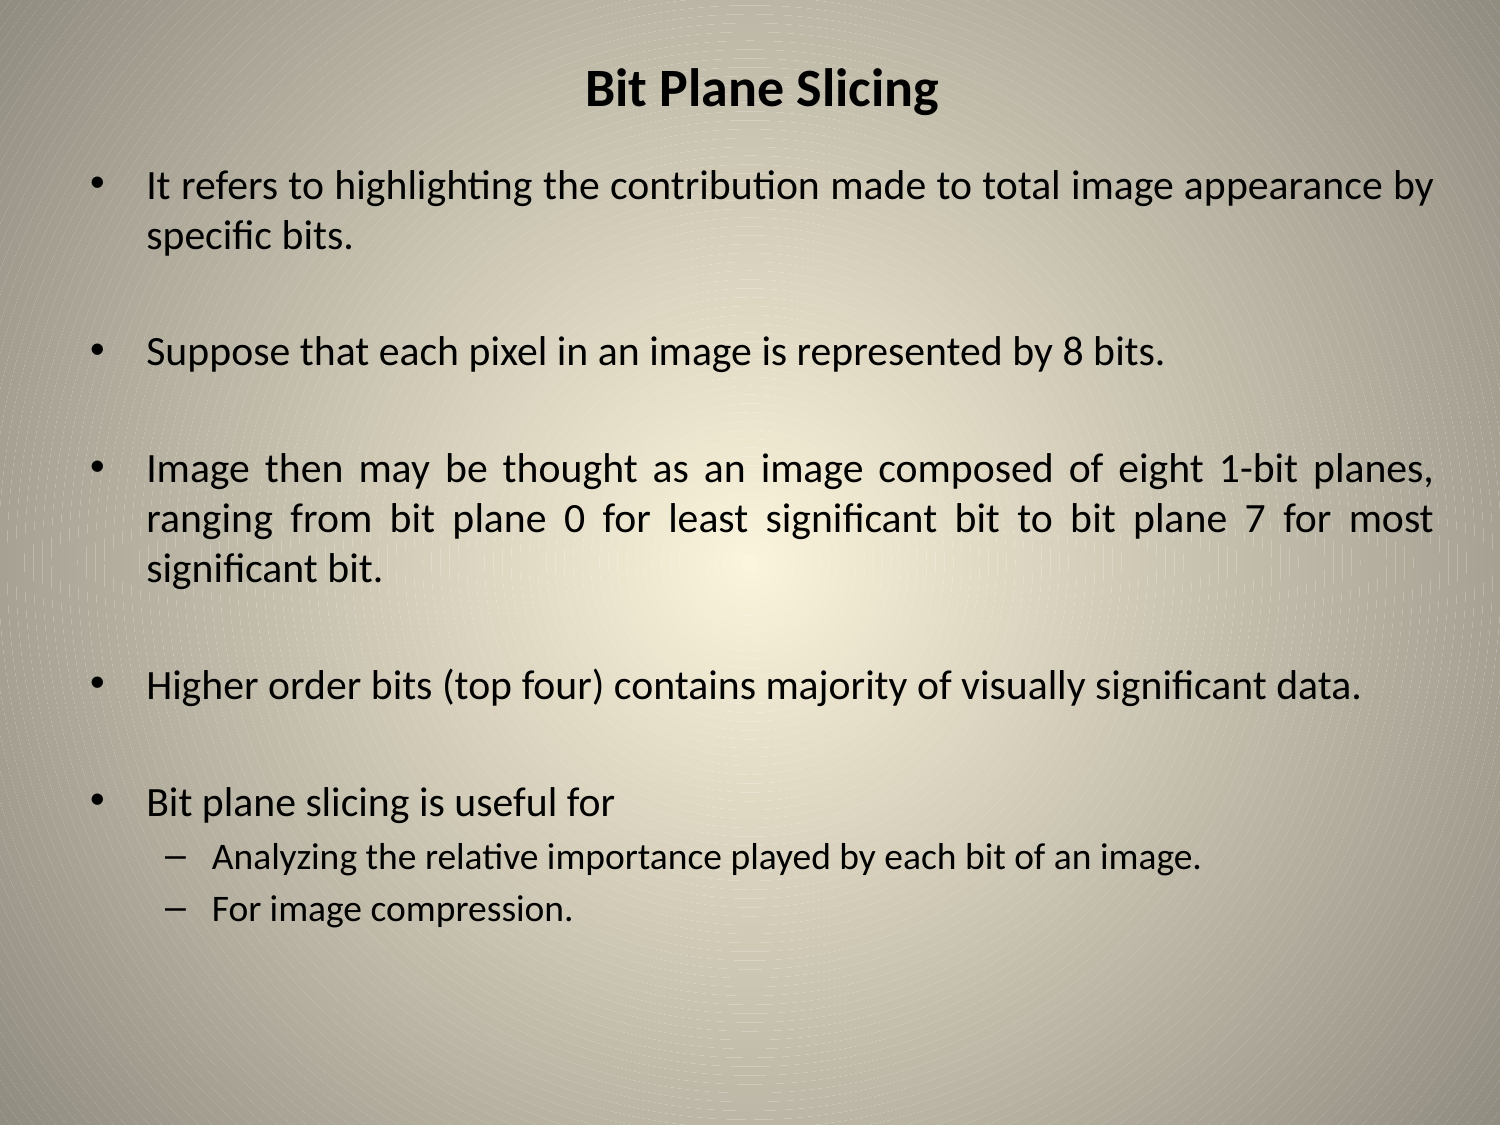

# Bit Plane Slicing
It refers to highlighting the contribution made to total image appearance by specific bits.

Suppose that each pixel in an image is represented by 8 bits.

Image then may be thought as an image composed of eight 1-bit planes, ranging from bit plane 0 for least significant bit to bit plane 7 for most significant bit.

Higher order bits (top four) contains majority of visually significant data.

Bit plane slicing is useful for
Analyzing the relative importance played by each bit of an image.
For image compression.